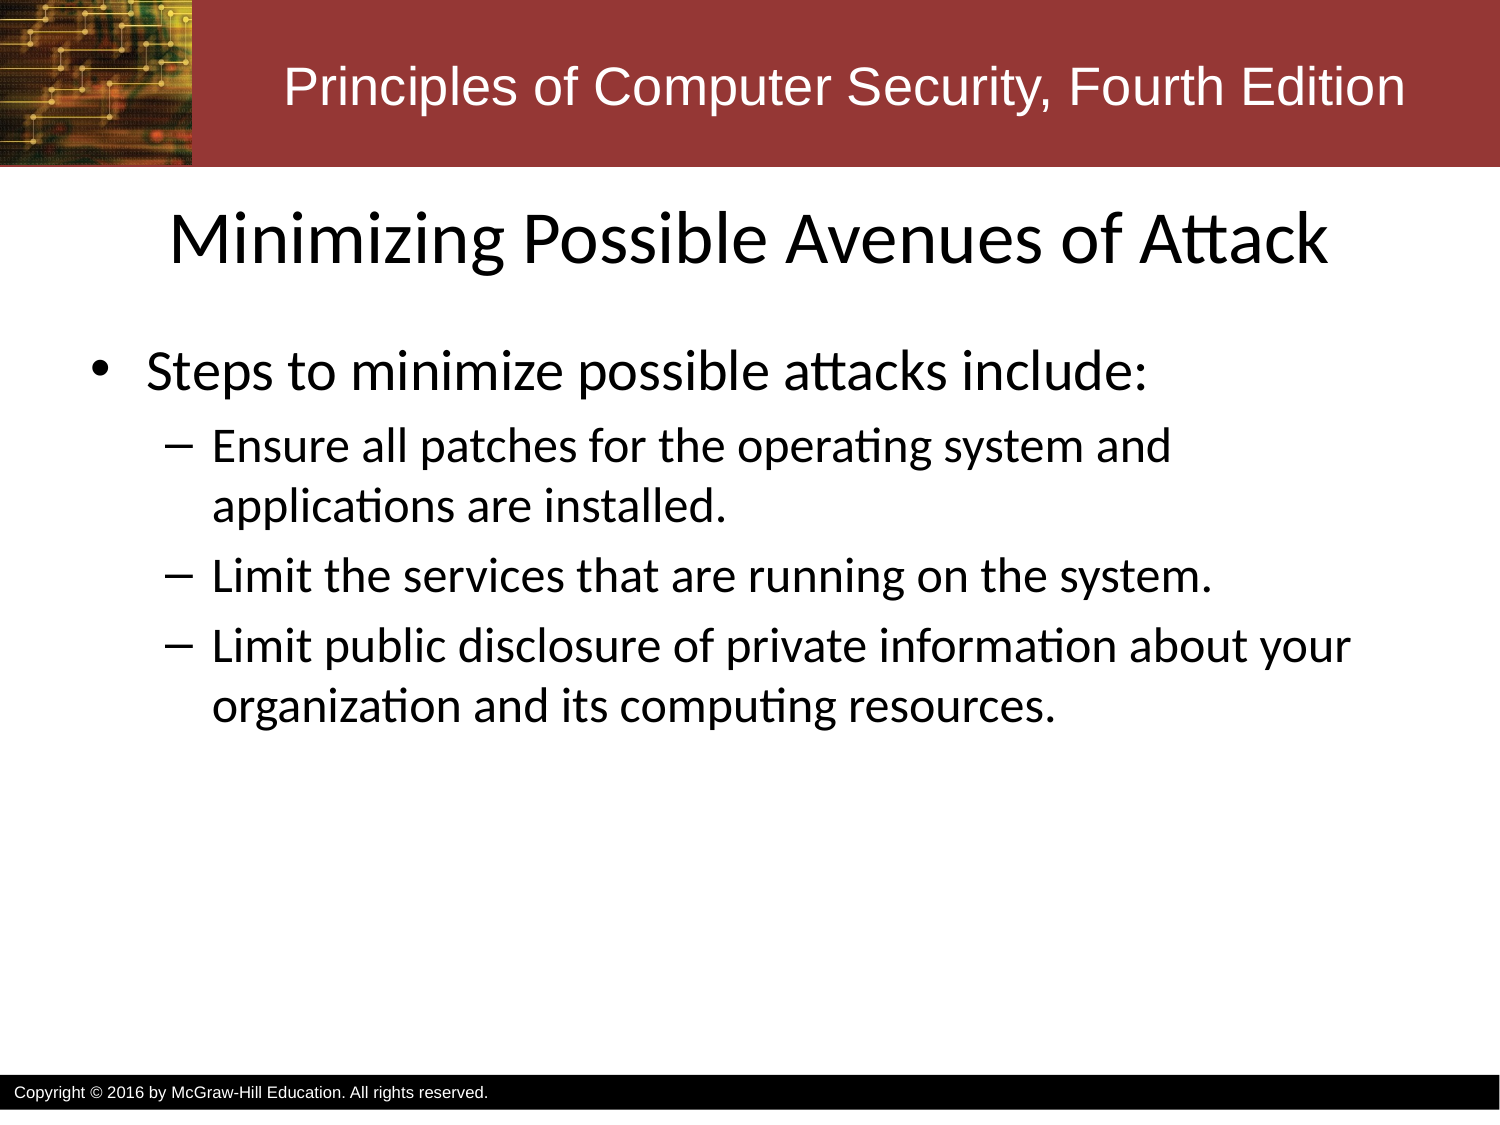

# Minimizing Possible Avenues of Attack
Steps to minimize possible attacks include:
Ensure all patches for the operating system and applications are installed.
Limit the services that are running on the system.
Limit public disclosure of private information about your organization and its computing resources.